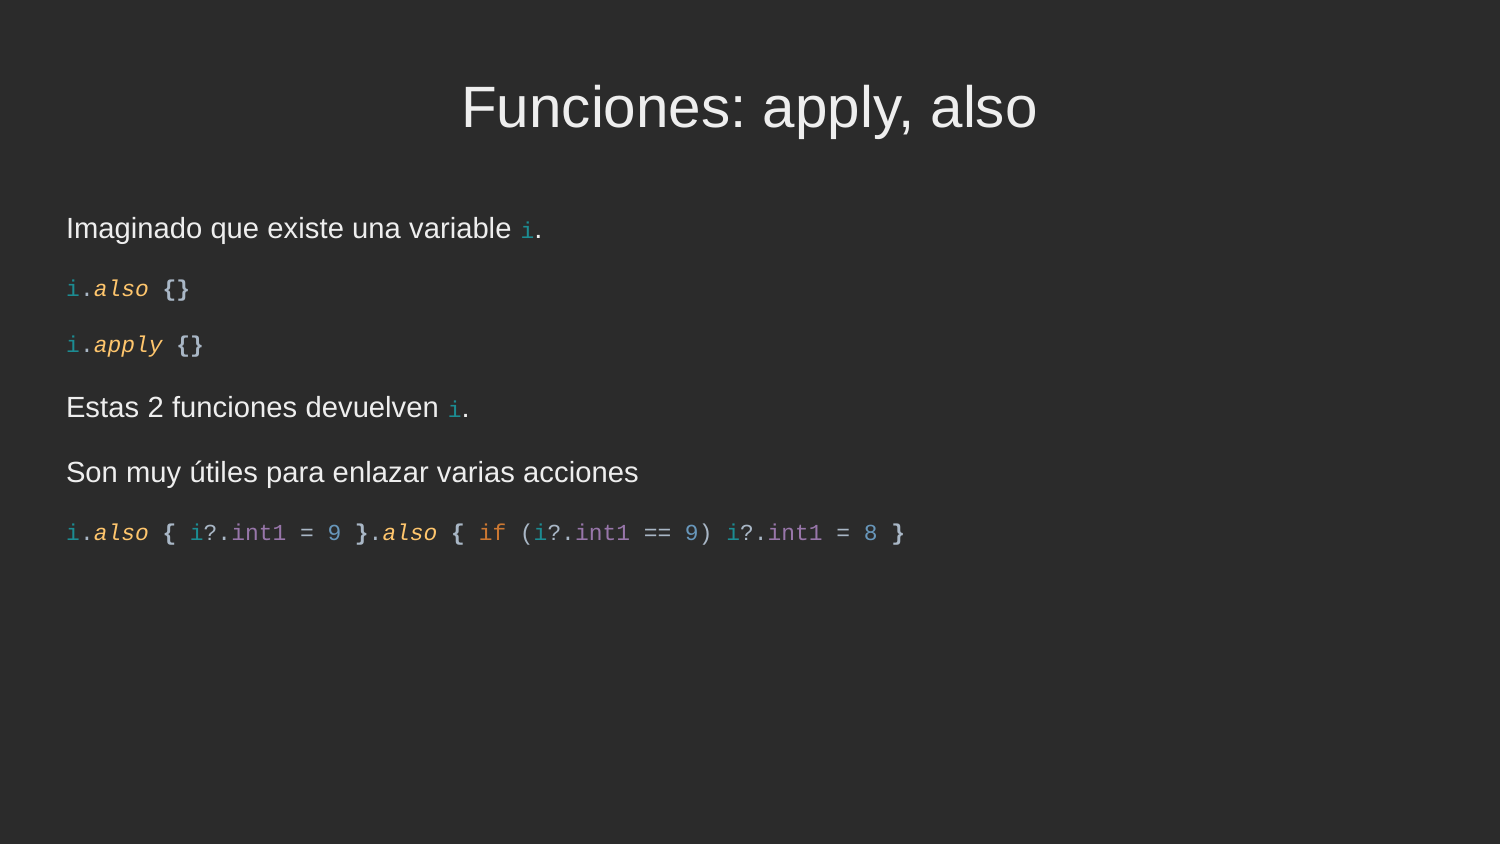

Funciones: apply, also
Imaginado que existe una variable i.
i.also {}
i.apply {}
Estas 2 funciones devuelven i.
Son muy útiles para enlazar varias acciones
i.also { i?.int1 = 9 }.also { if (i?.int1 == 9) i?.int1 = 8 }